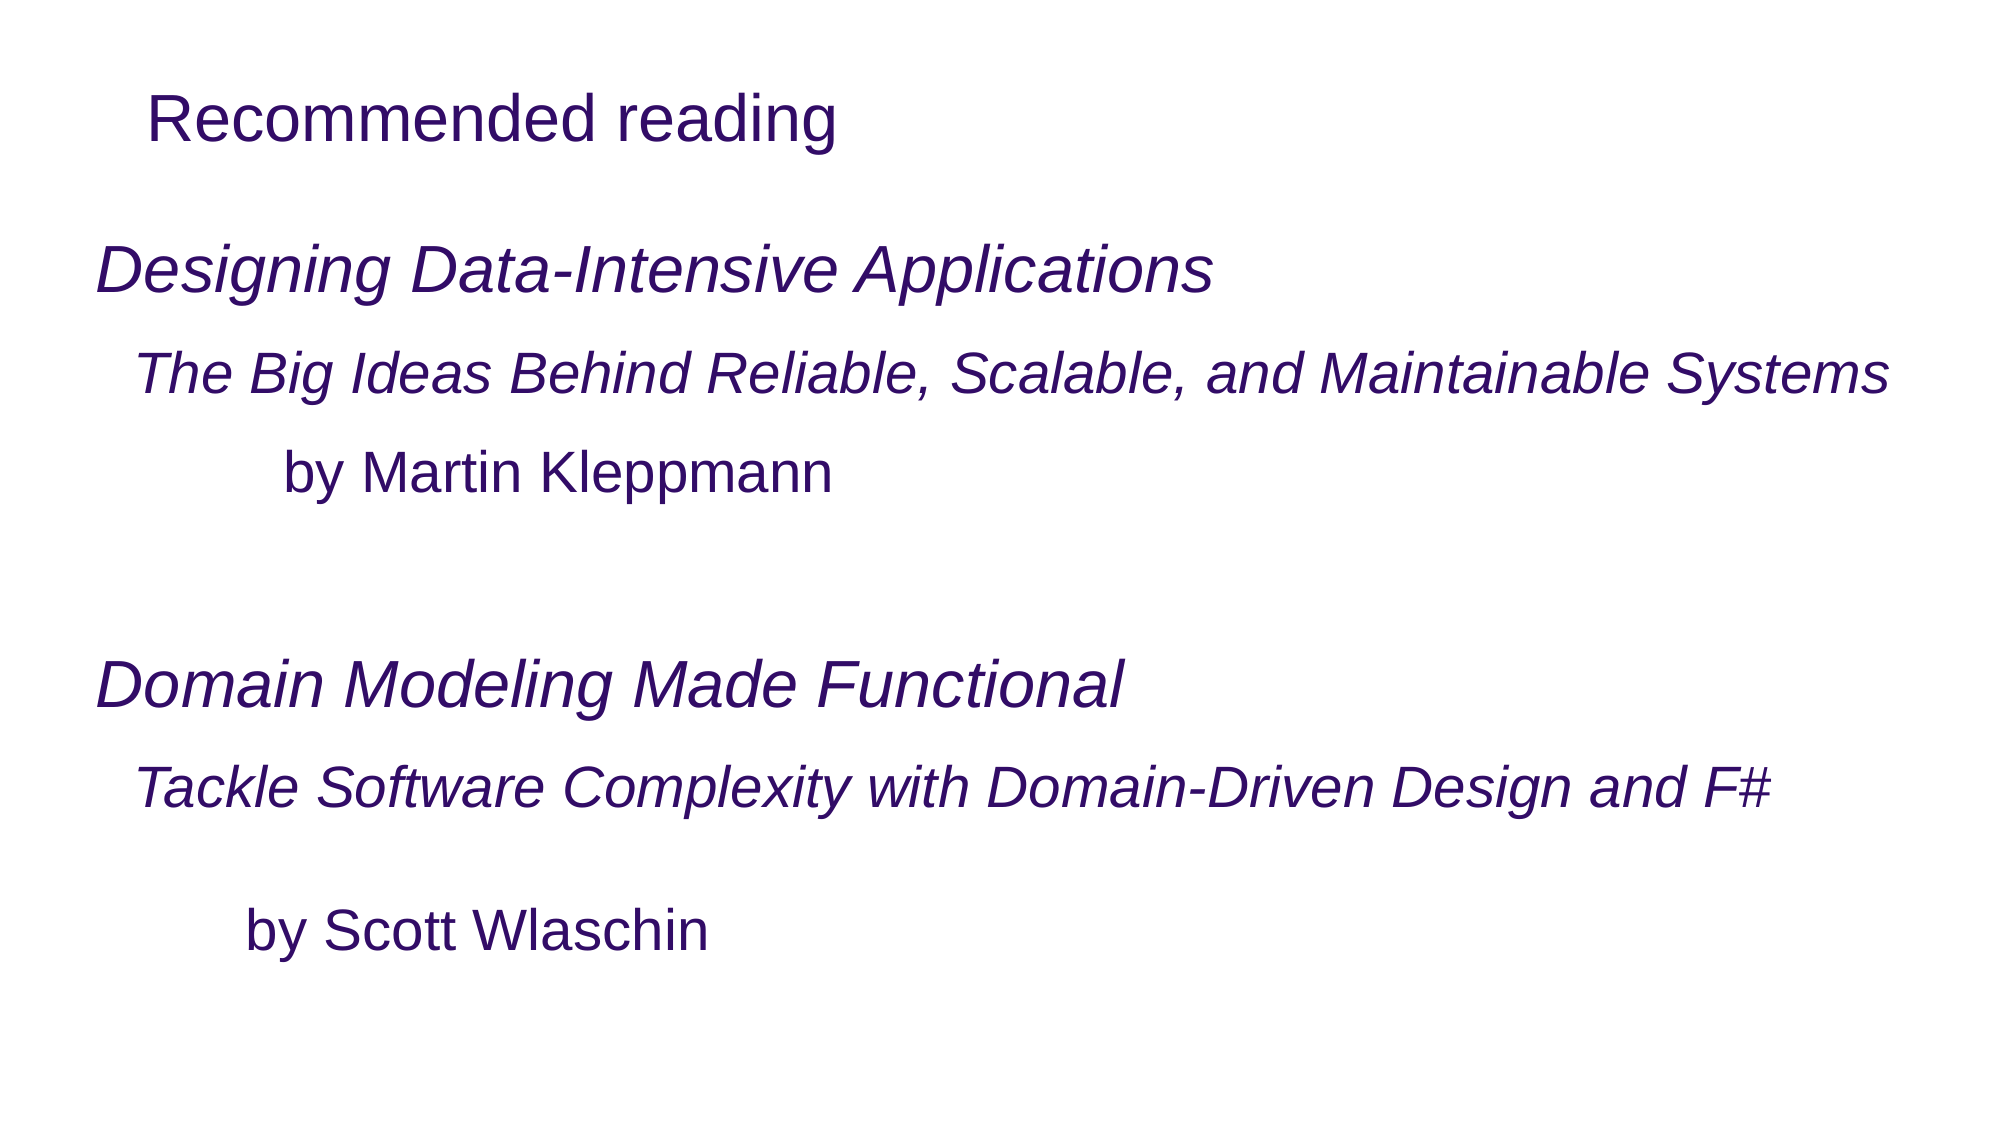

# Recommended reading
Designing Data-Intensive Applications
The Big Ideas Behind Reliable, Scalable, and Maintainable Systems
	by Martin Kleppmann

Domain Modeling Made Functional
Tackle Software Complexity with Domain-Driven Design and F#
	by Scott Wlaschin